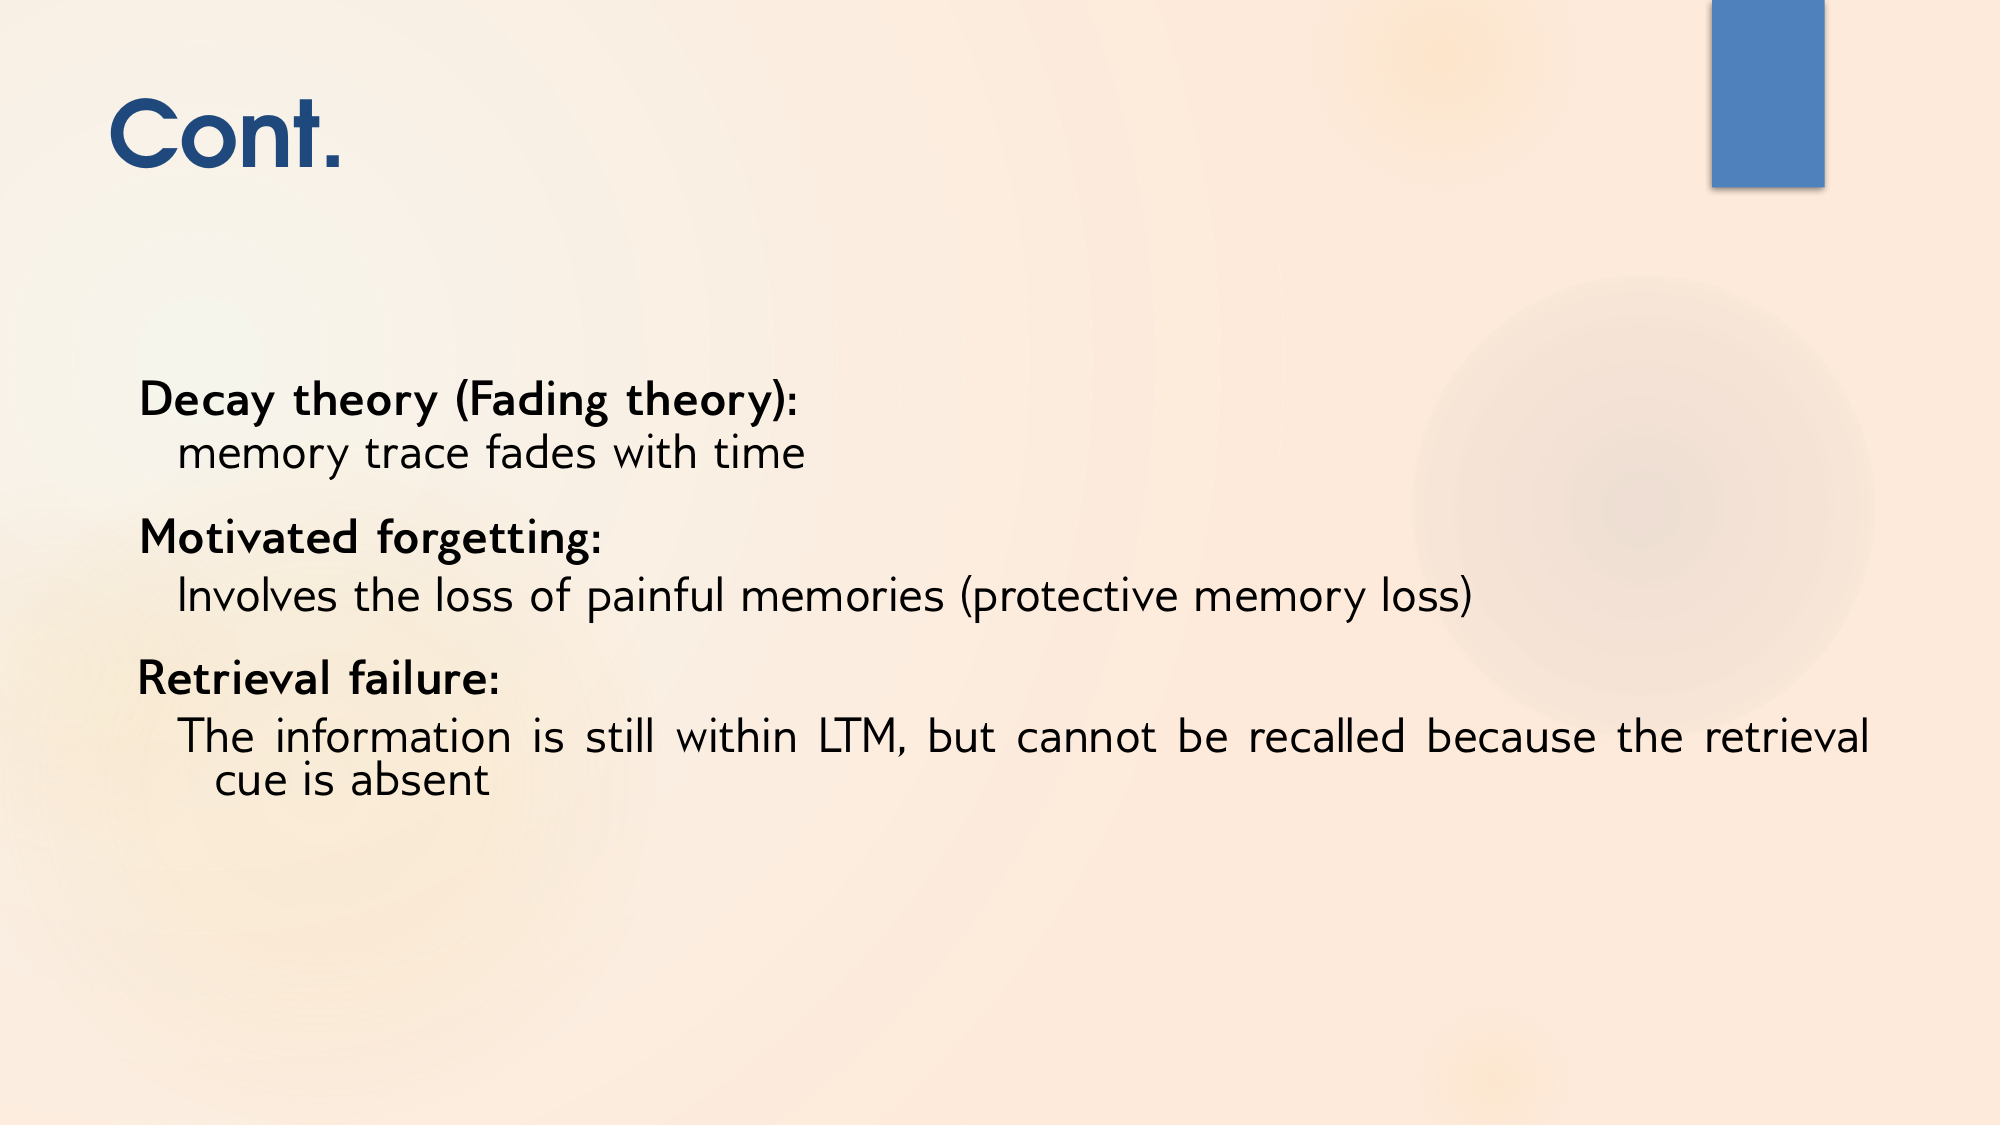

# Cont.

Decay theory (Fading theory):
memory trace fades with time
Motivated forgetting:
Involves the loss of painful memories (protective memory loss)
Retrieval failure:
The information is still within LTM, but cannot be recalled because the retrieval cue is absent